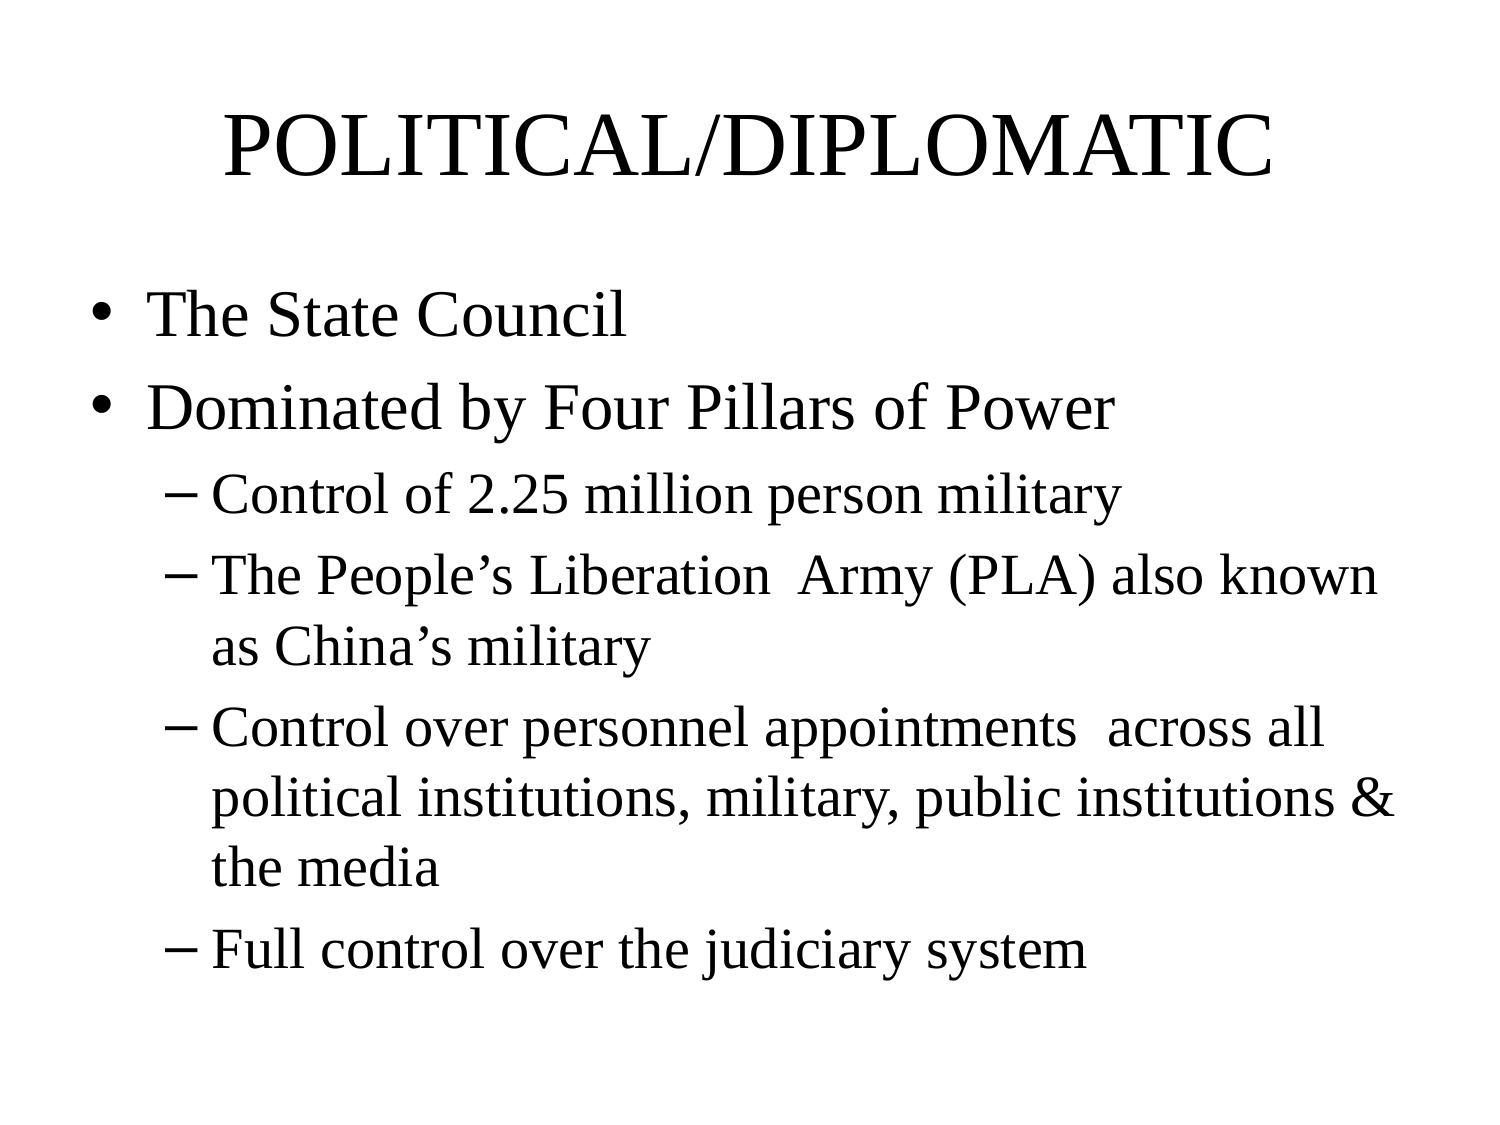

# POLITICAL/DIPLOMATIC
The State Council
Dominated by Four Pillars of Power
Control of 2.25 million person military
The People’s Liberation  Army (PLA) also known as China’s military
Control over personnel appointments  across all political institutions, military, public institutions & the media
Full control over the judiciary system